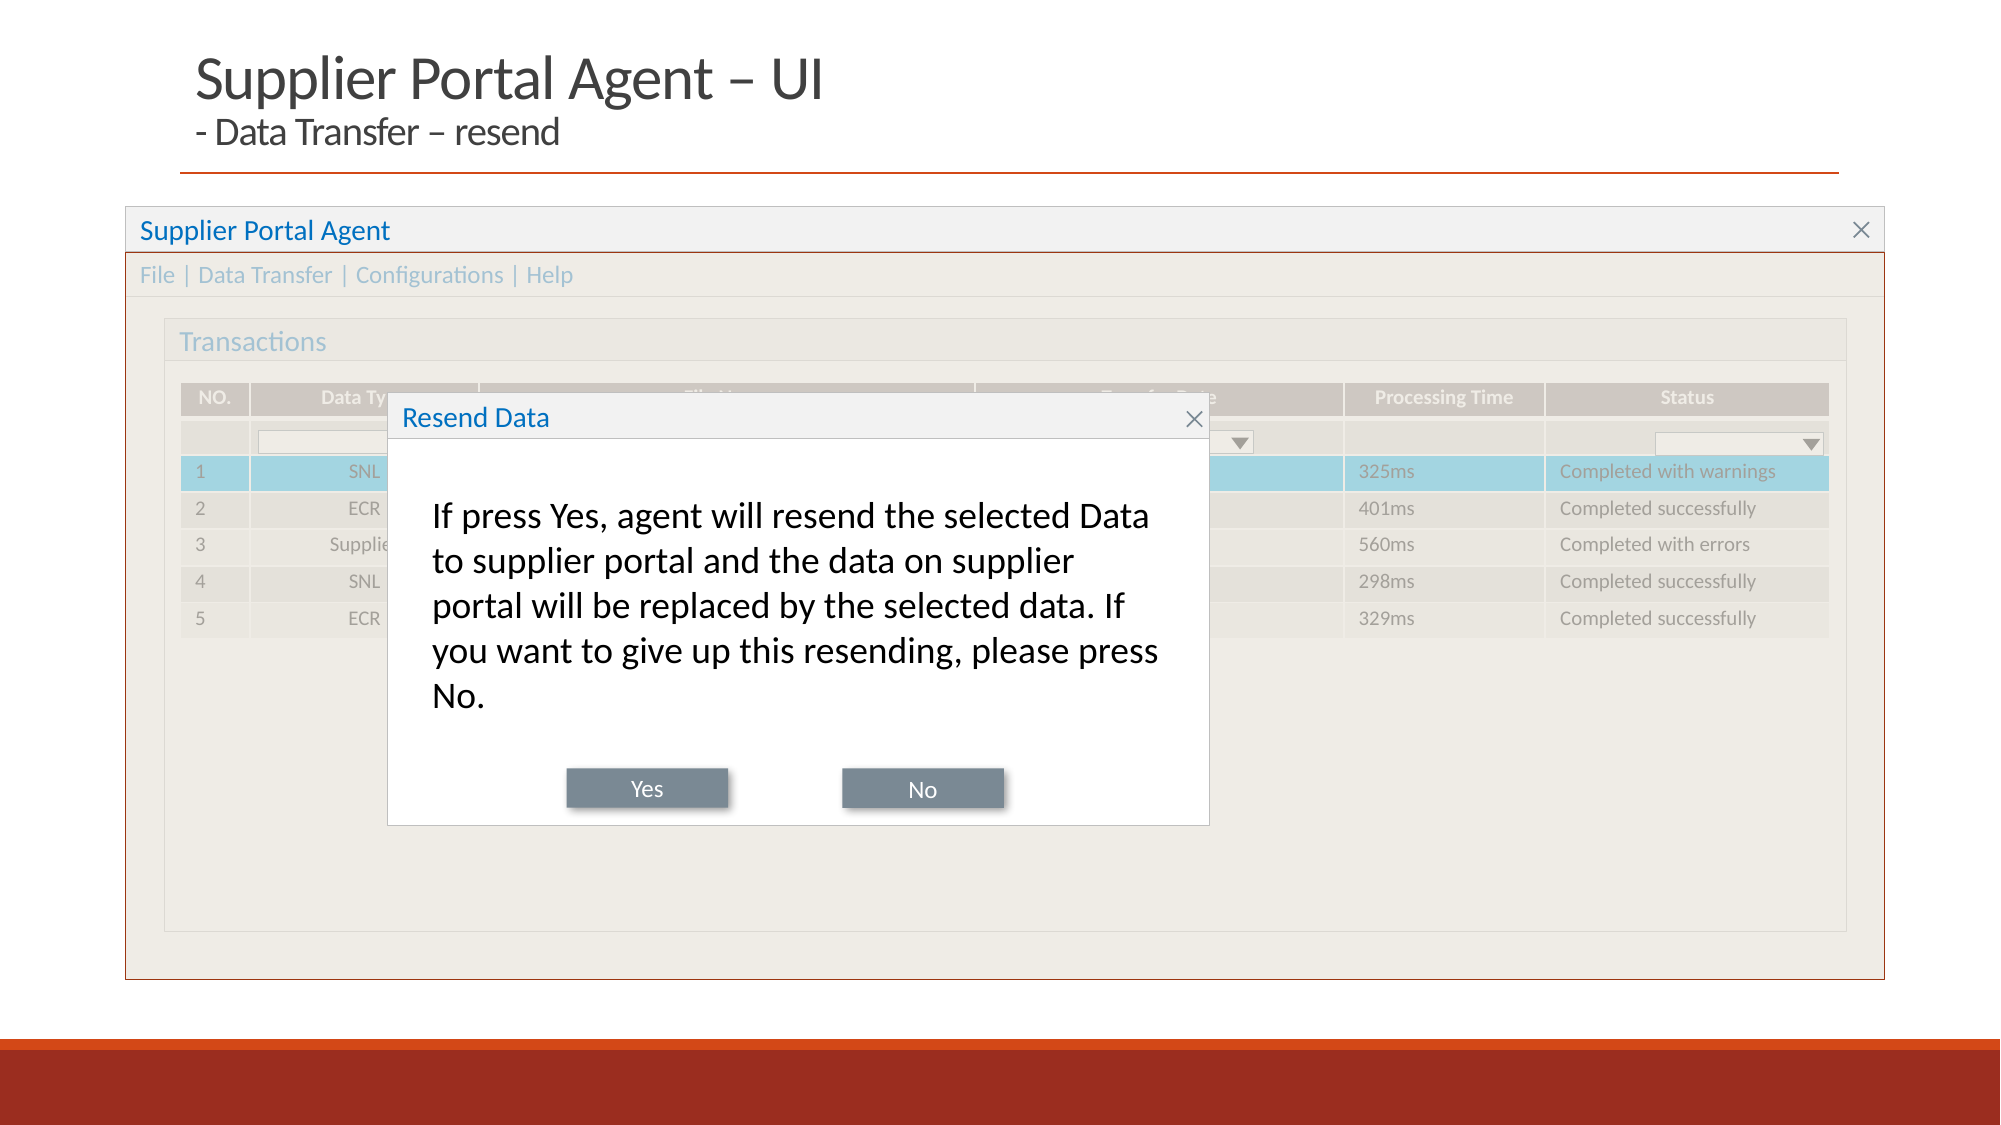

# Supplier Portal Agent – UI - Data Transfer – resend

Supplier Portal Agent

File | Data Transfer | Configurations | Help

Transactions
| NO. | Data Type | File Name | Transfer Date | Processing Time | Status |
| --- | --- | --- | --- | --- | --- |
|  |  |  |  |  |  |
| 1 | SNL | SNL-20180626183256.csv | 2018-06-27 00:03:12 | 325ms | Completed with warnings |
| 2 | ECR | ECR-20180625123245.csv | 2018-06-26 00:03:02 | 401ms | Completed successfully |
| 3 | Supplier | supplier-20180625152555.csv | 2018-06-26 00:05:26 | 560ms | Completed with errors |
| 4 | SNL | SNL-20180624095612.csv | 2018-06-25 00:03:20 | 298ms | Completed successfully |
| 5 | ECR | ECR-20180624195125.csv | 2018-06-25 00:05:20 | 329ms | Completed successfully |
Resend Data

If press Yes, agent will resend the selected Data to supplier portal and the data on supplier portal will be replaced by the selected data. If you want to give up this resending, please press No.
Yes
No